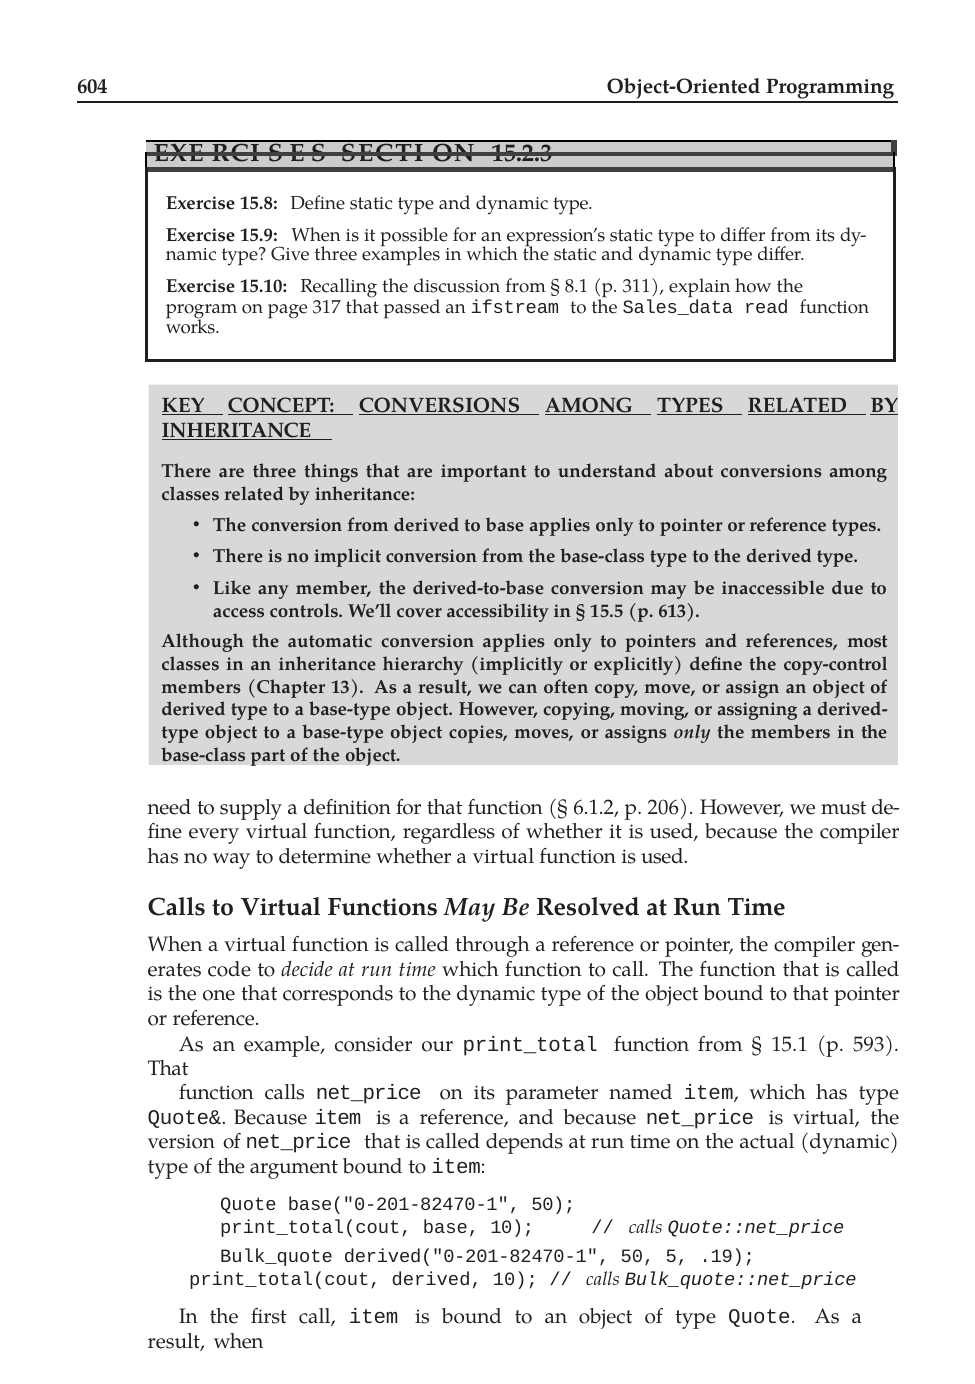

604
Object-Oriented Programming

|  |
| --- |
| Exe rci s e s Secti on 15.2.3 |
| Exercise 15.8: Define static type and dynamic type. Exercise 15.9: When is it possible for an expression’s static type to differ from its dy- namic type? Give three examples in which the static and dynamic type differ. Exercise 15.10: Recalling the discussion from § 8.1 (p. 311), explain how the program on page 317 that passed an ifstream to the Sales\_data read function works. |
Key Concept: Conversions among Types Related by Inheritance
There are three things that are important to understand about conversions among classes related by inheritance:
The conversion from derived to base applies only to pointer or reference types.
There is no implicit conversion from the base-class type to the derived type.
Like any member, the derived-to-base conversion may be inaccessible due to access controls. We’ll cover accessibility in § 15.5 (p. 613).
Although the automatic conversion applies only to pointers and references, most classes in an inheritance hierarchy (implicitly or explicitly) define the copy-control members (Chapter 13). As a result, we can often copy, move, or assign an object of derived type to a base-type object. However, copying, moving, or assigning a derived- type object to a base-type object copies, moves, or assigns only the members in the base-class part of the object.
need to supply a definition for that function (§ 6.1.2, p. 206). However, we must de- fine every virtual function, regardless of whether it is used, because the compiler has no way to determine whether a virtual function is used.
Calls to Virtual Functions May Be Resolved at Run Time
When a virtual function is called through a reference or pointer, the compiler gen- erates code to decide at run time which function to call. The function that is called is the one that corresponds to the dynamic type of the object bound to that pointer or reference.
As an example, consider our print_total function from § 15.1 (p. 593). That
function calls net_price on its parameter named item, which has type Quote&. Because item is a reference, and because net_price is virtual, the version of net_price that is called depends at run time on the actual (dynamic) type of the argument bound to item:
Quote base("0-201-82470-1", 50);
print_total(cout, base, 10);	// calls Quote::net_price
Bulk_quote derived("0-201-82470-1", 50, 5, .19); print_total(cout, derived, 10); // calls Bulk_quote::net_price
In the first call, item is bound to an object of type Quote. As a result, when